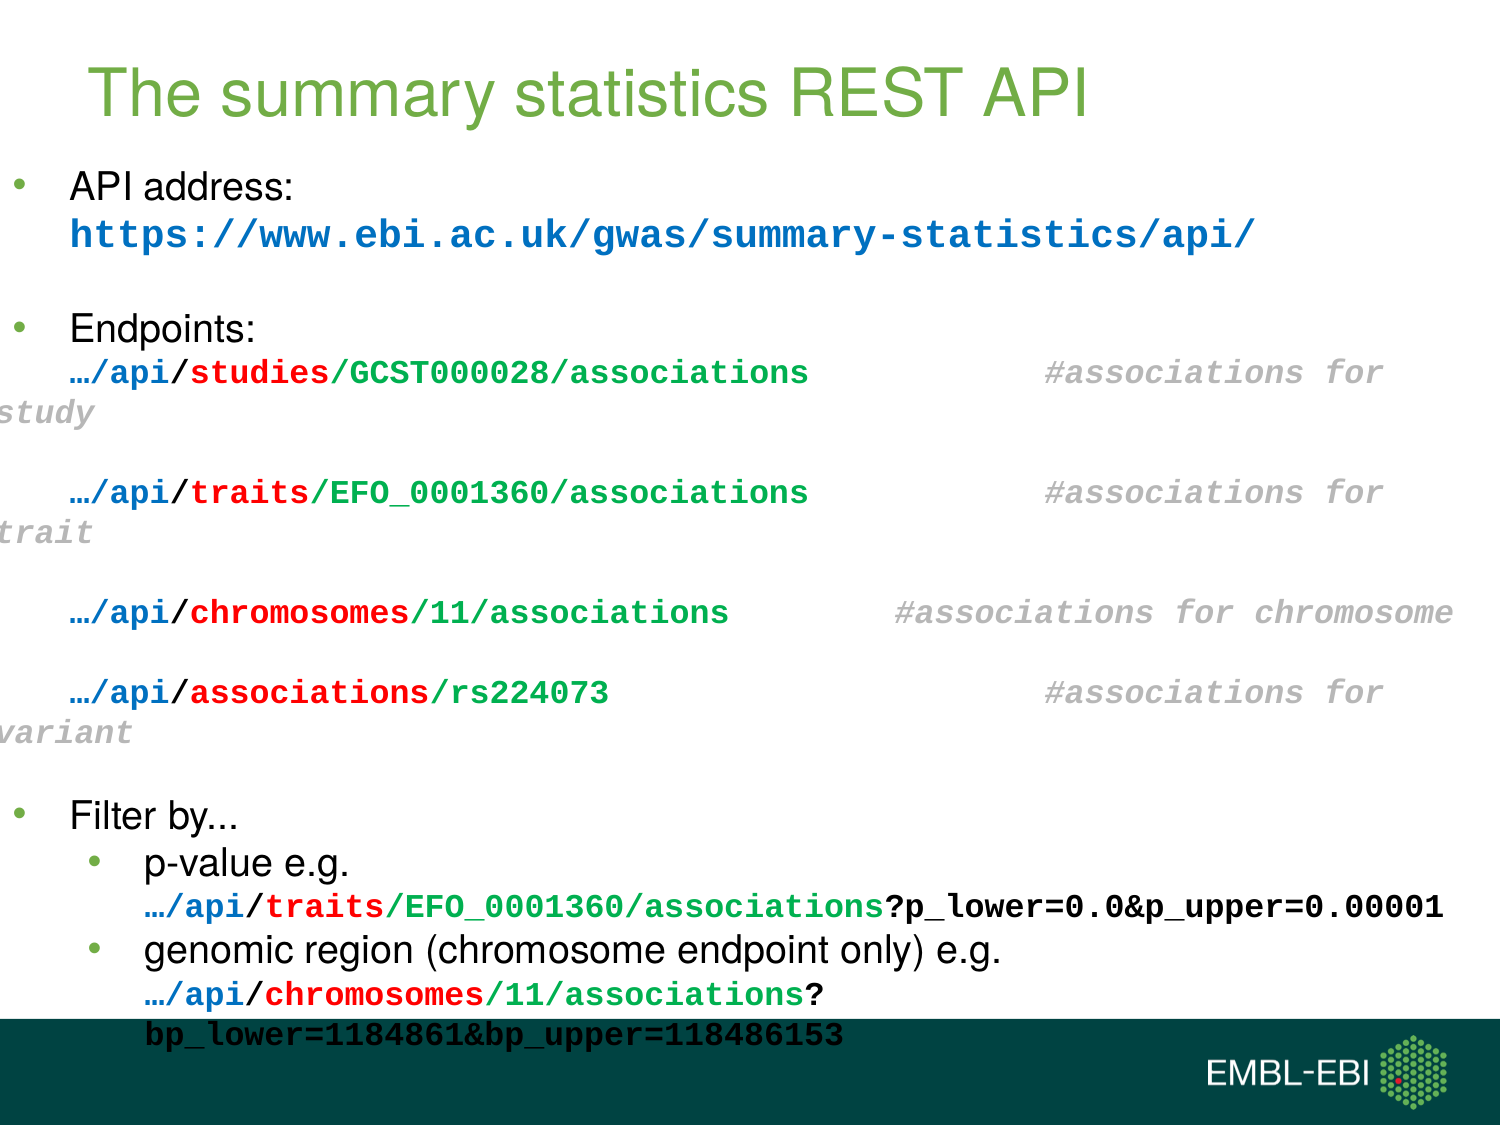

# The summary statistics REST API
API address: https://www.ebi.ac.uk/gwas/summary-statistics/api/

Endpoints:
…/api/studies/GCST000028/associations		#associations for study

…/api/traits/EFO_0001360/associations		#associations for trait

…/api/chromosomes/11/associations		#associations for chromosome

…/api/associations/rs224073			#associations for variant

Filter by...
p-value e.g.
…/api/traits/EFO_0001360/associations?p_lower=0.0&p_upper=0.00001
genomic region (chromosome endpoint only) e.g. …/api/chromosomes/11/associations?bp_lower=1184861&bp_upper=118486153